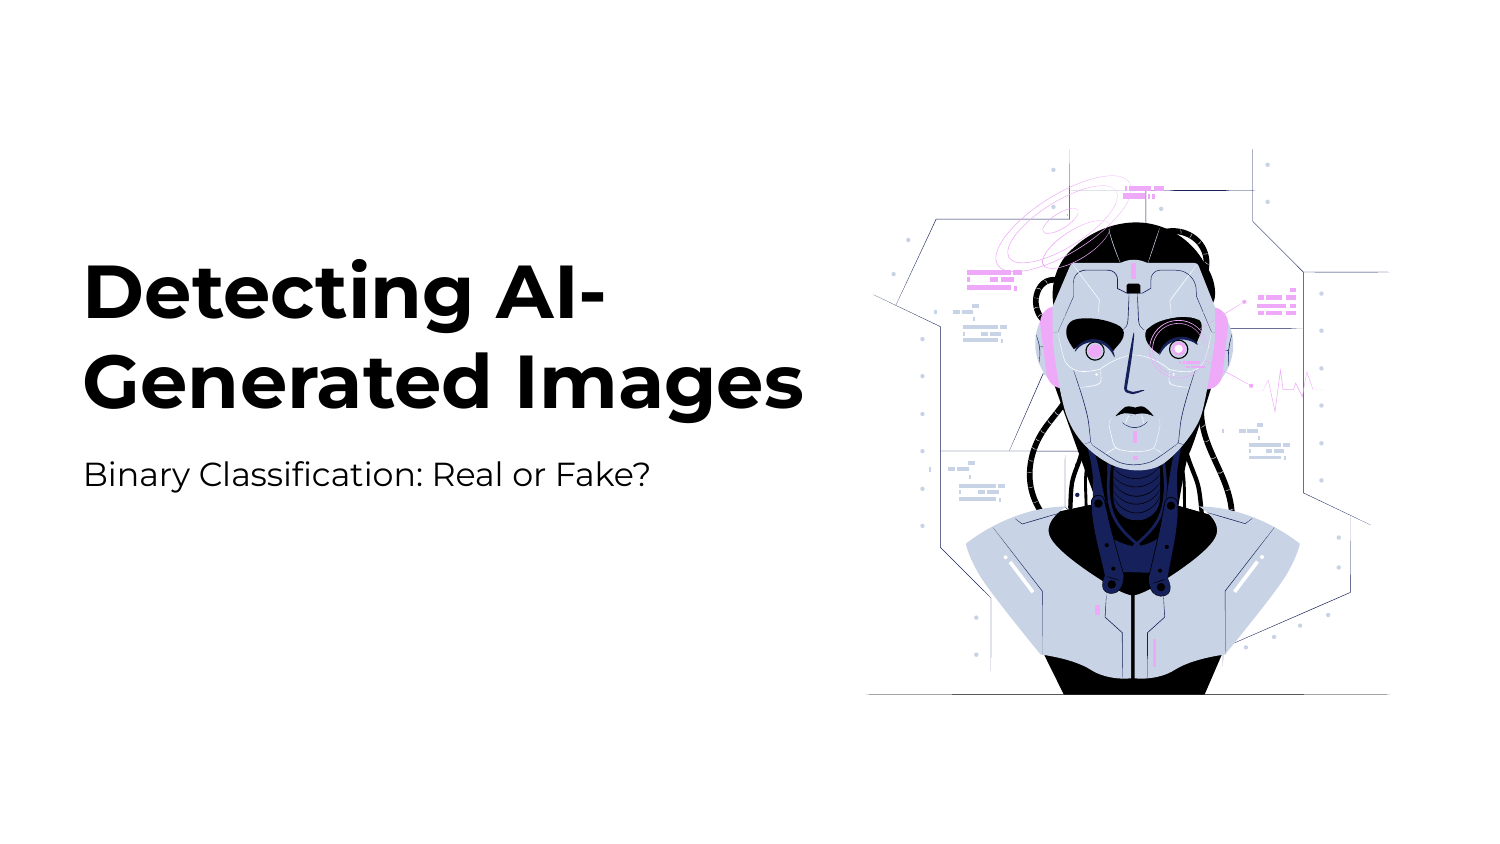

# Detecting AI-Generated Images

Binary Classification: Real or Fake?